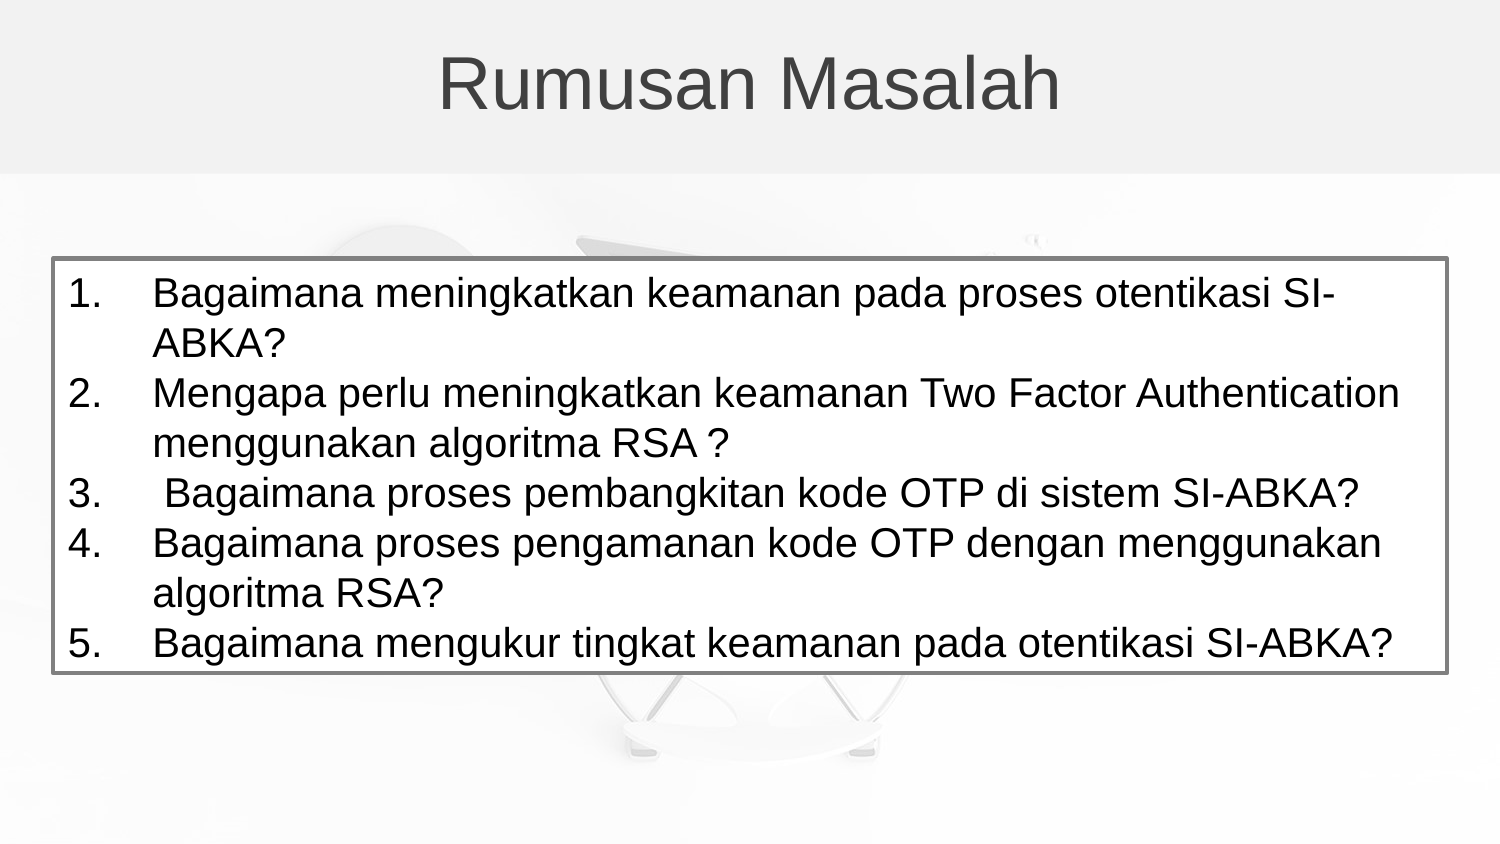

Rumusan Masalah
Bagaimana meningkatkan keamanan pada proses otentikasi SI-ABKA?
Mengapa perlu meningkatkan keamanan Two Factor Authentication menggunakan algoritma RSA ?
 Bagaimana proses pembangkitan kode OTP di sistem SI-ABKA?
Bagaimana proses pengamanan kode OTP dengan menggunakan algoritma RSA?
Bagaimana mengukur tingkat keamanan pada otentikasi SI-ABKA?